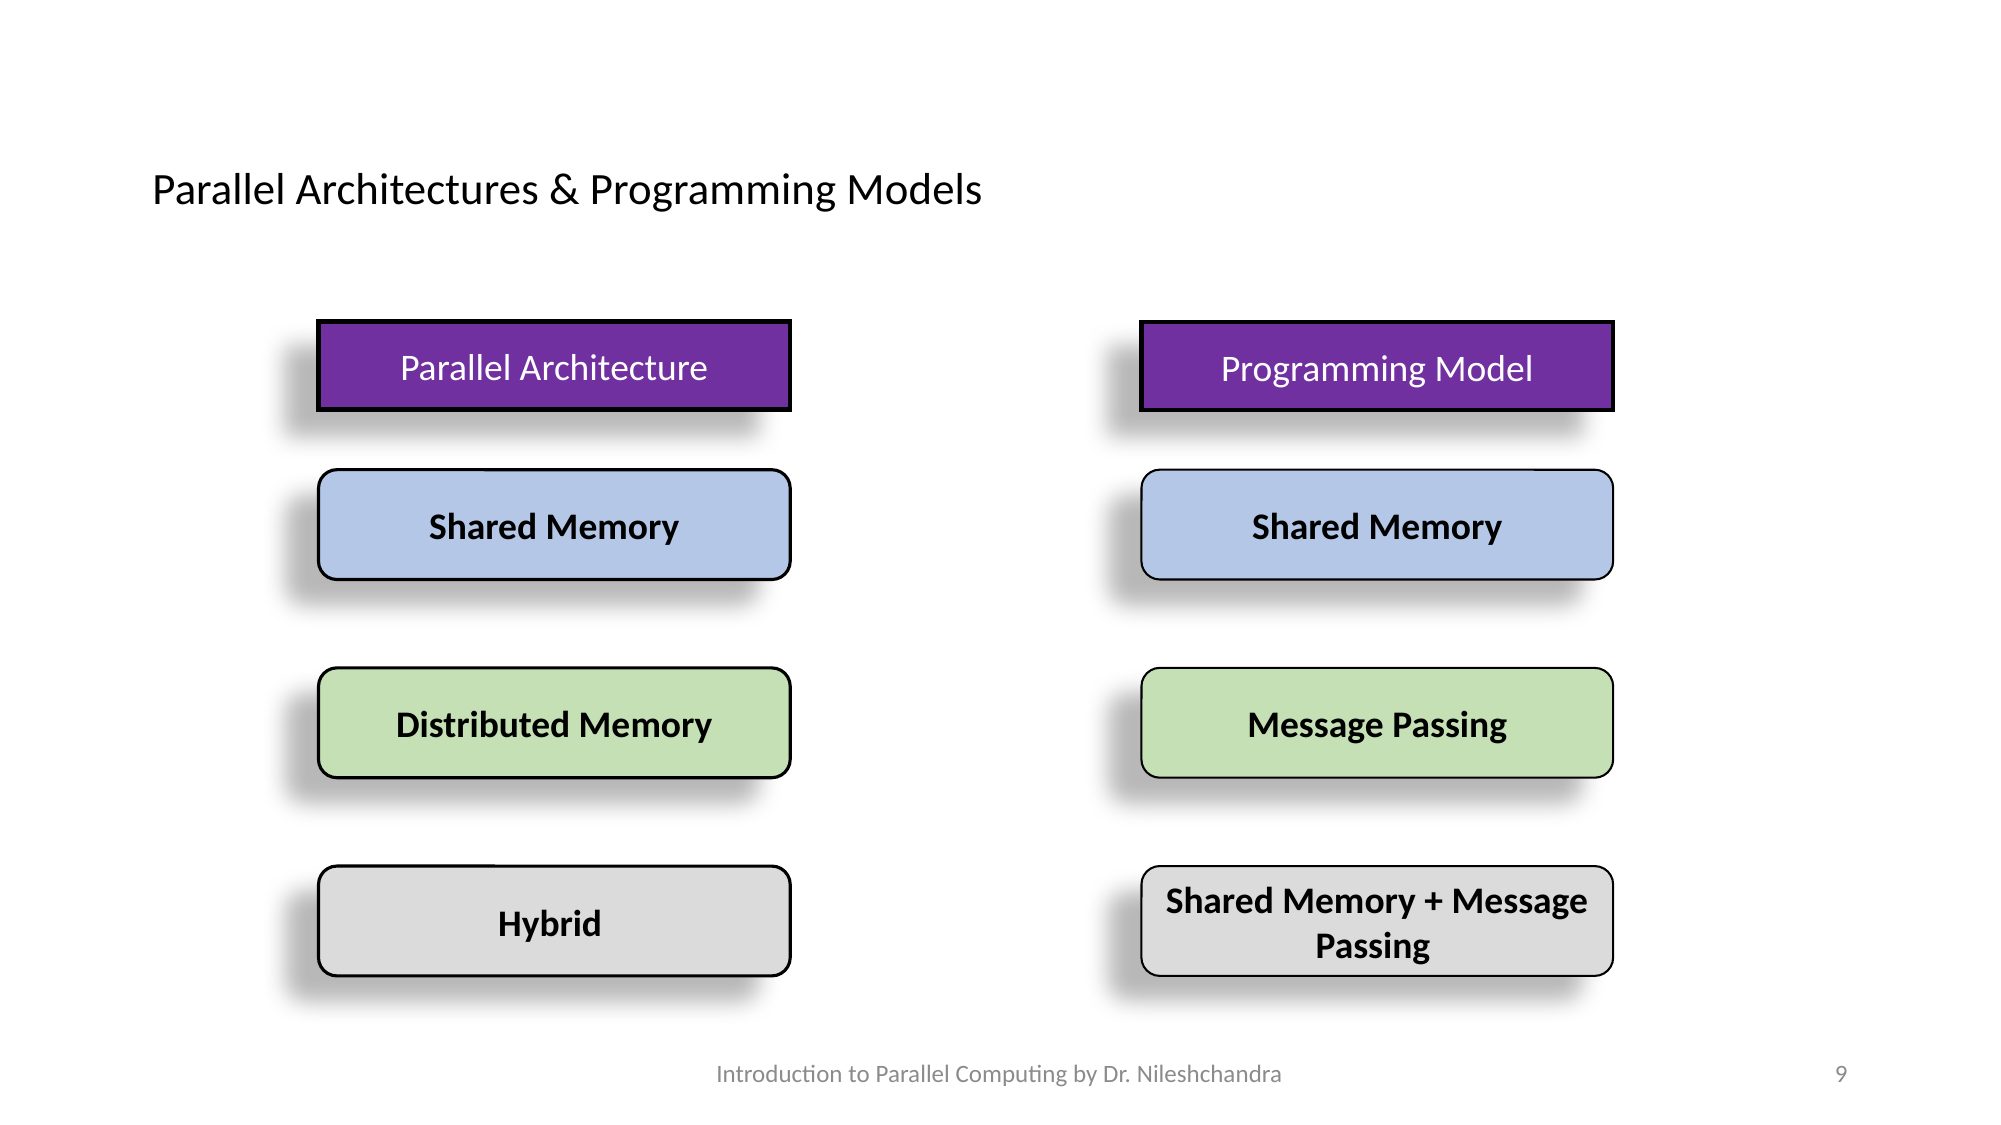

# Parallel Architectures & Programming Models
Parallel Architecture
Programming Model
Shared Memory
Shared Memory
Distributed Memory
Message Passing
Hybrid
Shared Memory + Message Passing
Introduction to Parallel Computing by Dr. Nileshchandra
9